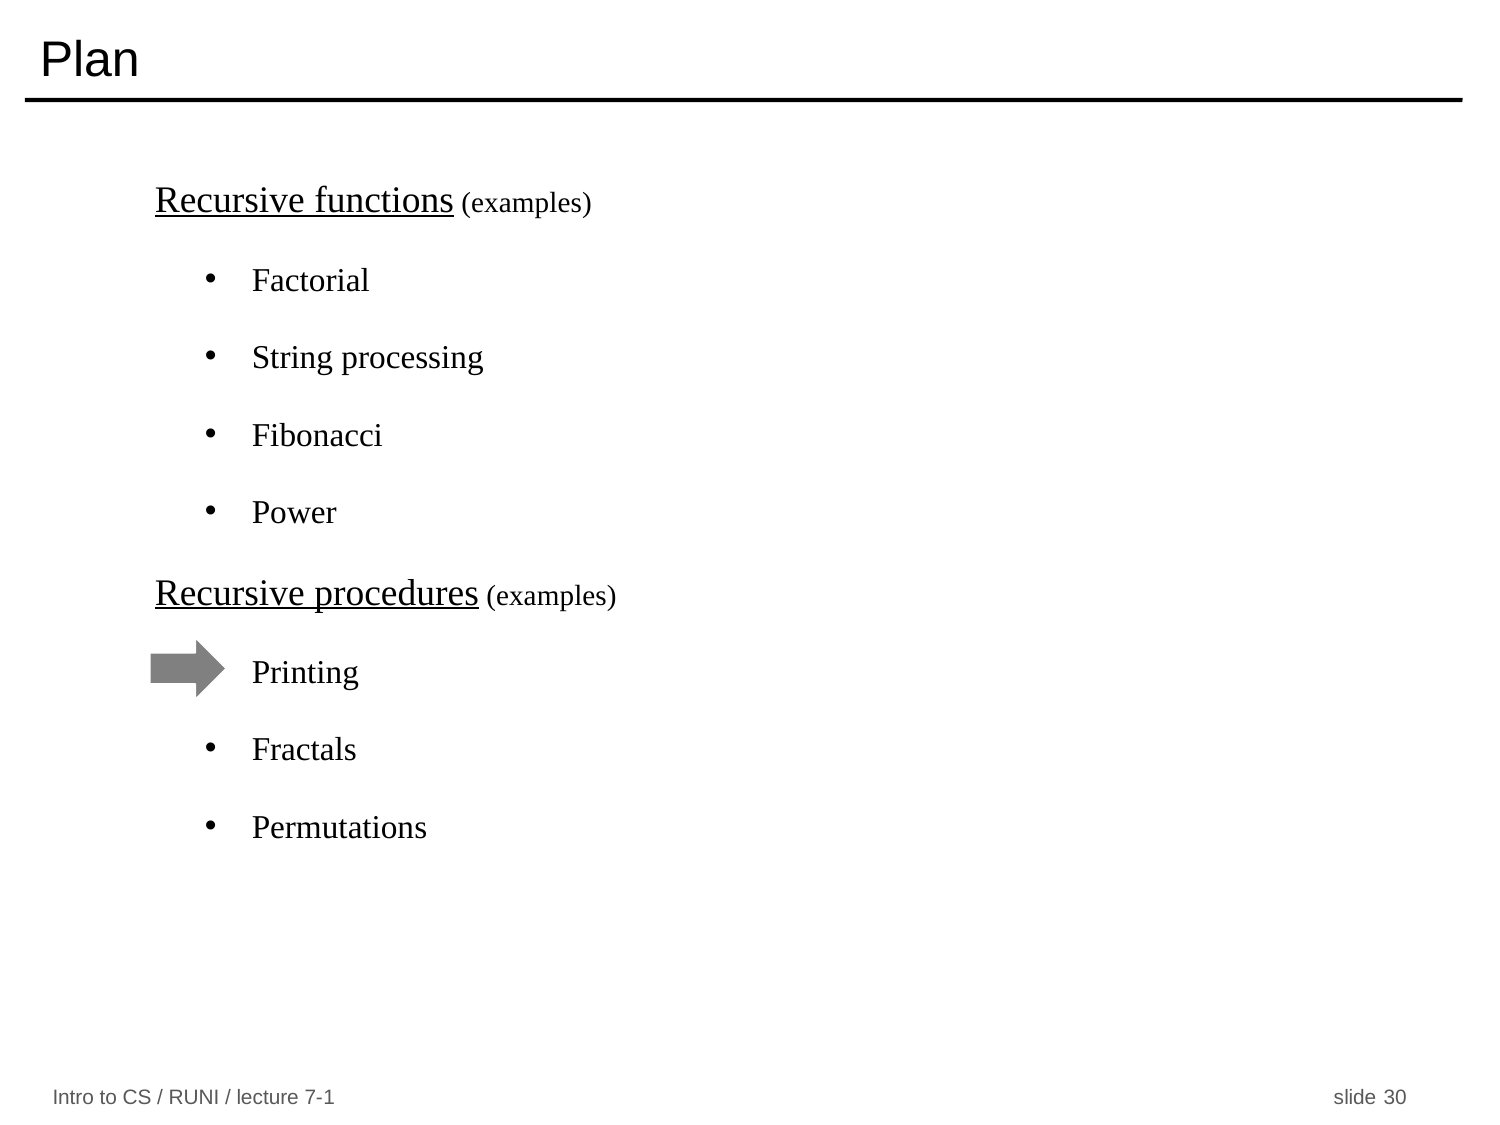

# Plan
Recursive functions (examples)
Factorial
String processing
Fibonacci
Power
Recursive procedures (examples)
Printing
Fractals
Permutations